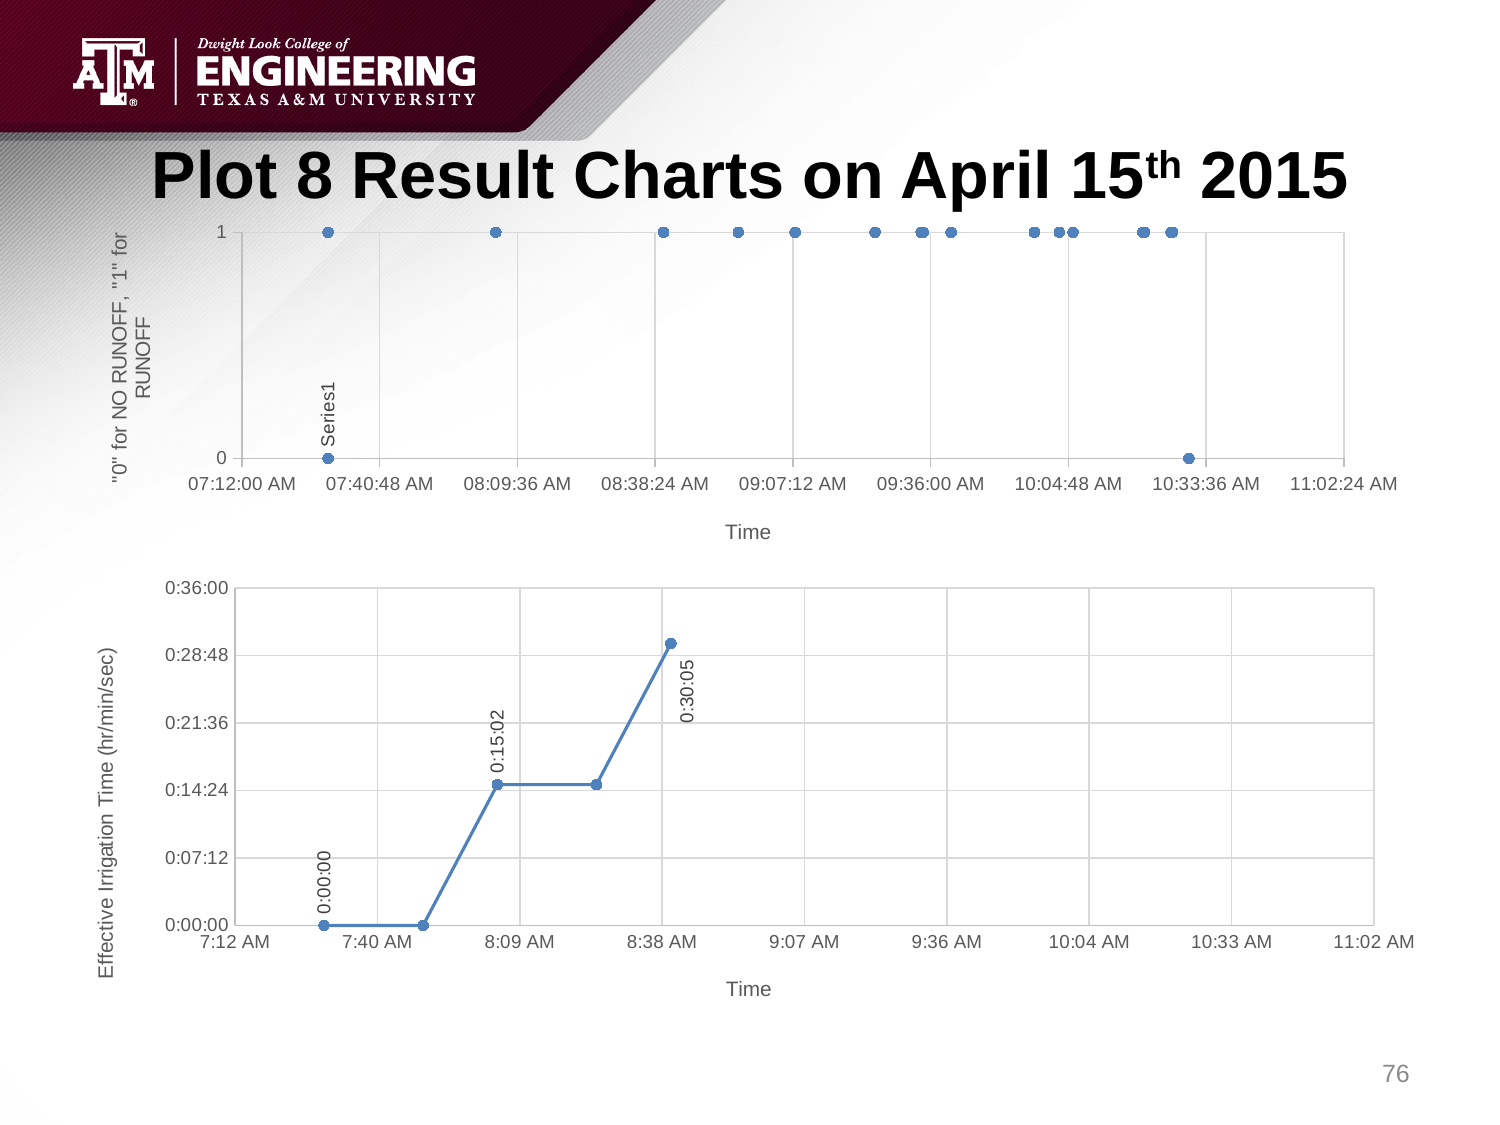

# Plot 8 Result Charts on April 15th 2015

### Chart

| Category | Sensor 8 Timeline |
|---|---|

### Chart

| Category | Sensor 8 Effective Irrigation |
|---|---|
76